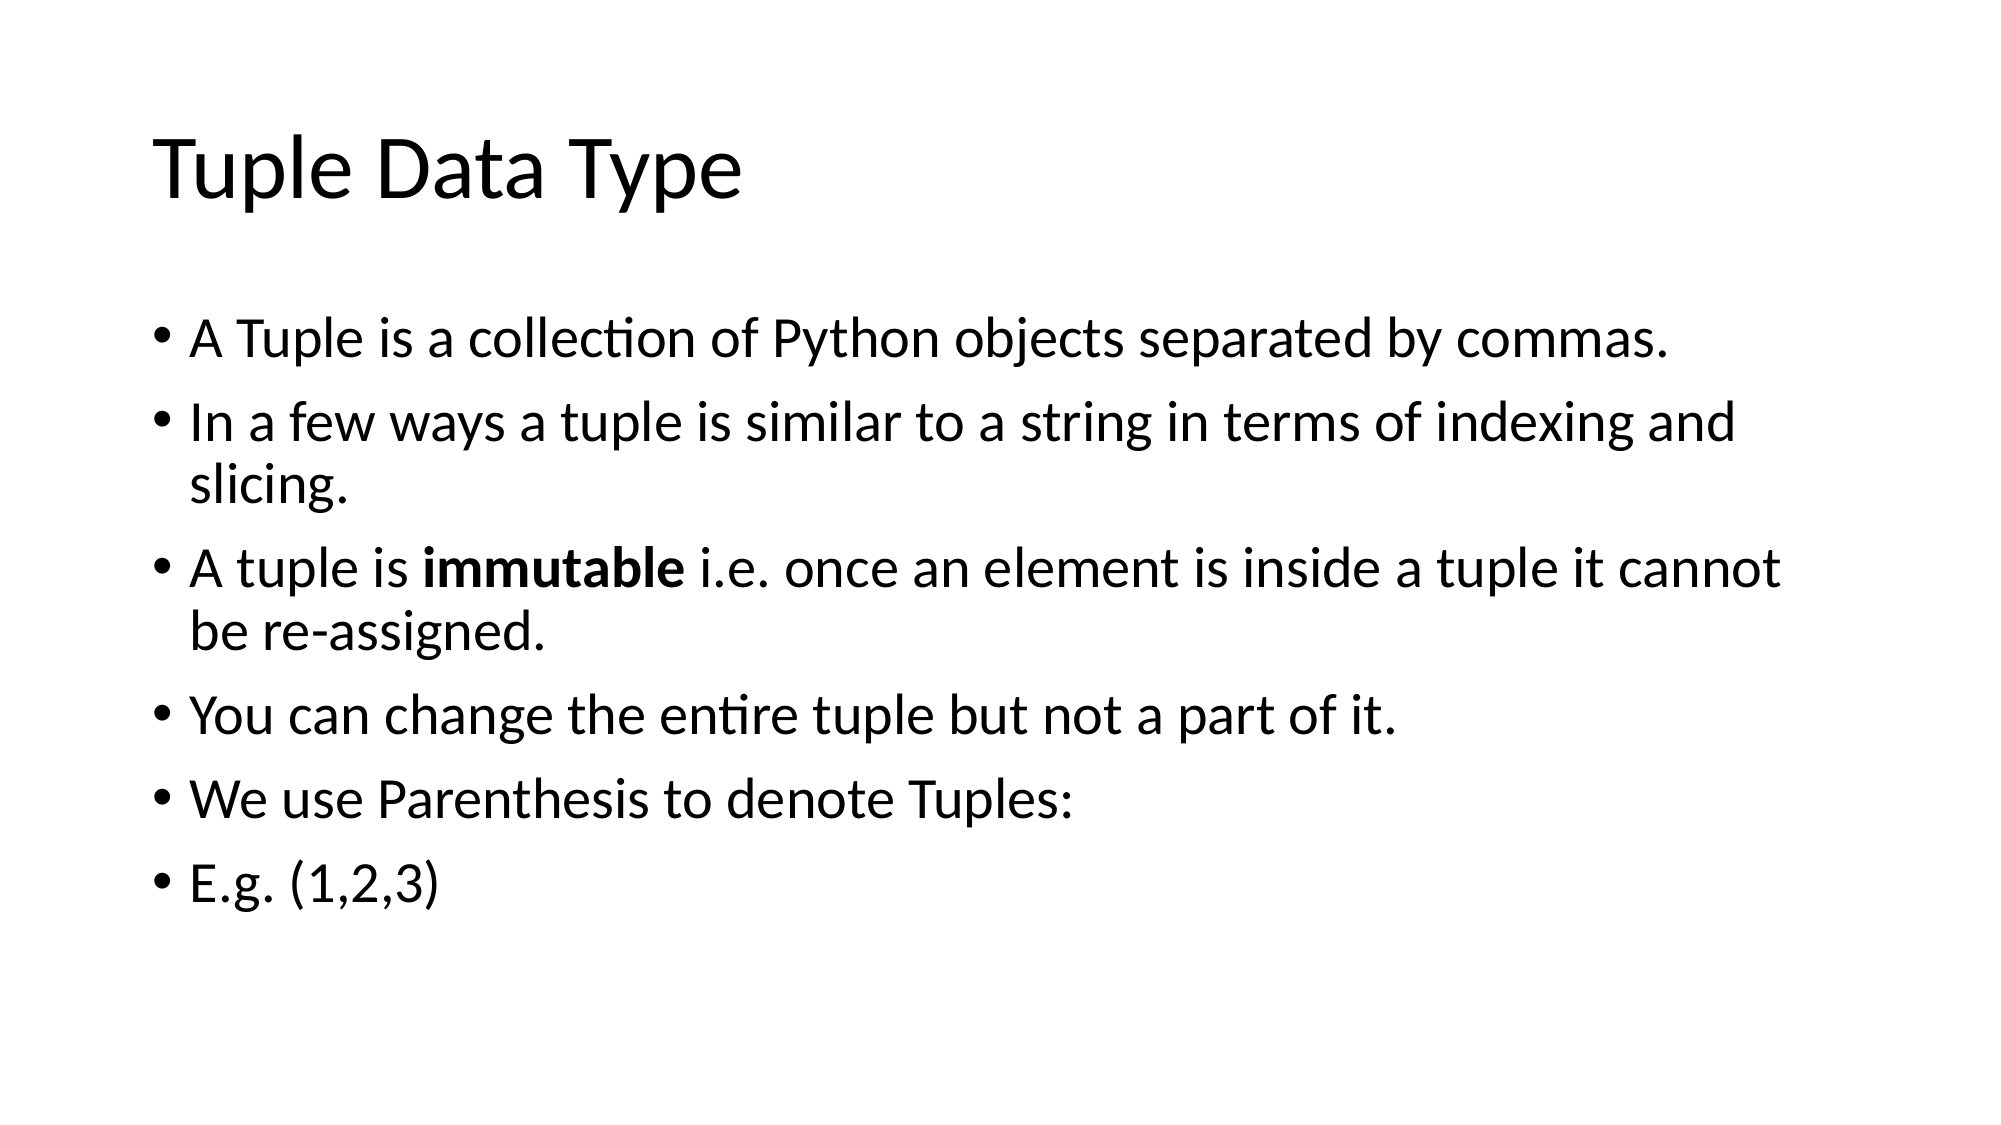

# Tuple Data Type
A Tuple is a collection of Python objects separated by commas.
In a few ways a tuple is similar to a string in terms of indexing and slicing.
A tuple is immutable i.e. once an element is inside a tuple it cannot be re-assigned.
You can change the entire tuple but not a part of it.
We use Parenthesis to denote Tuples:
E.g. (1,2,3)